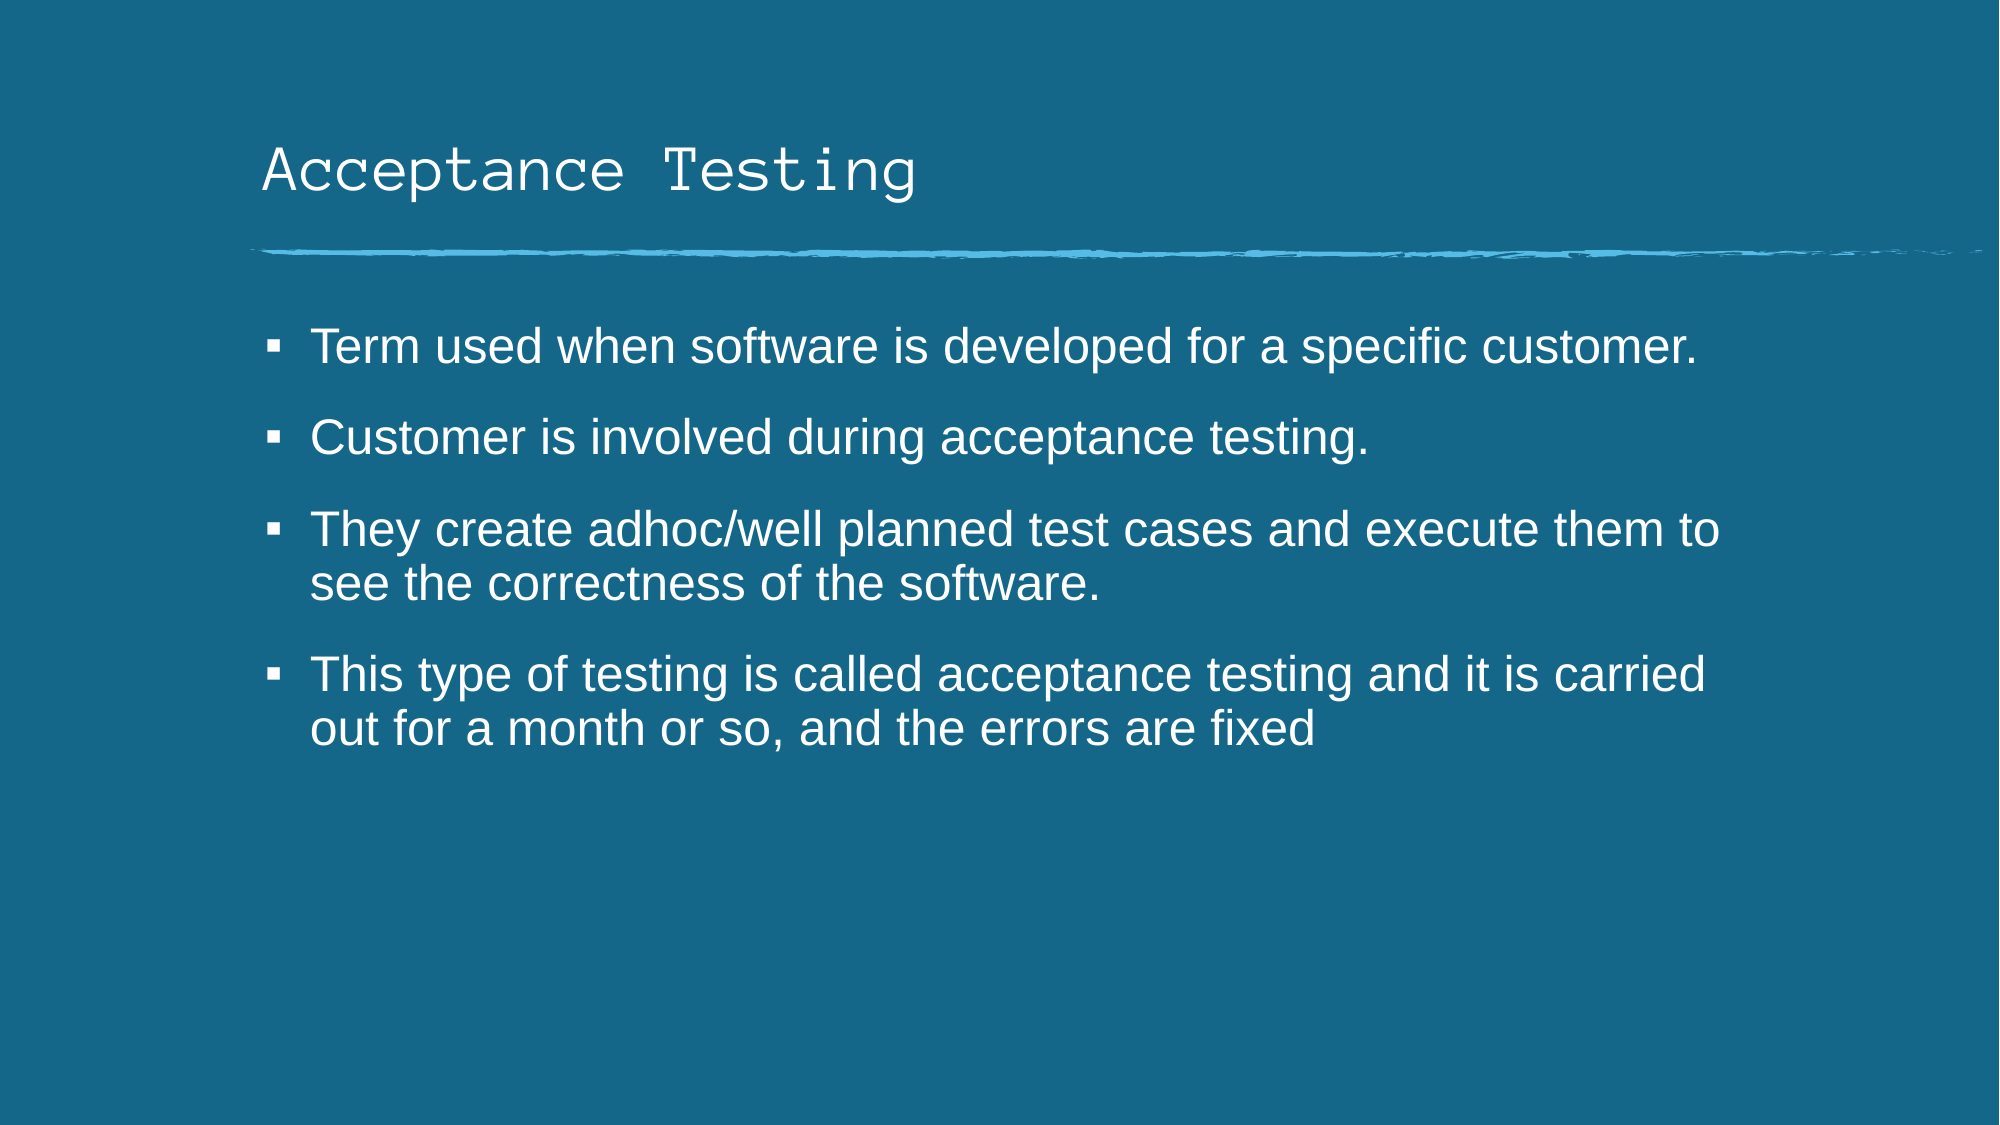

# Acceptance Testing
Term used when software is developed for a specific customer.
Customer is involved during acceptance testing.
They create adhoc/well planned test cases and execute them to see the correctness of the software.
This type of testing is called acceptance testing and it is carried out for a month or so, and the errors are fixed